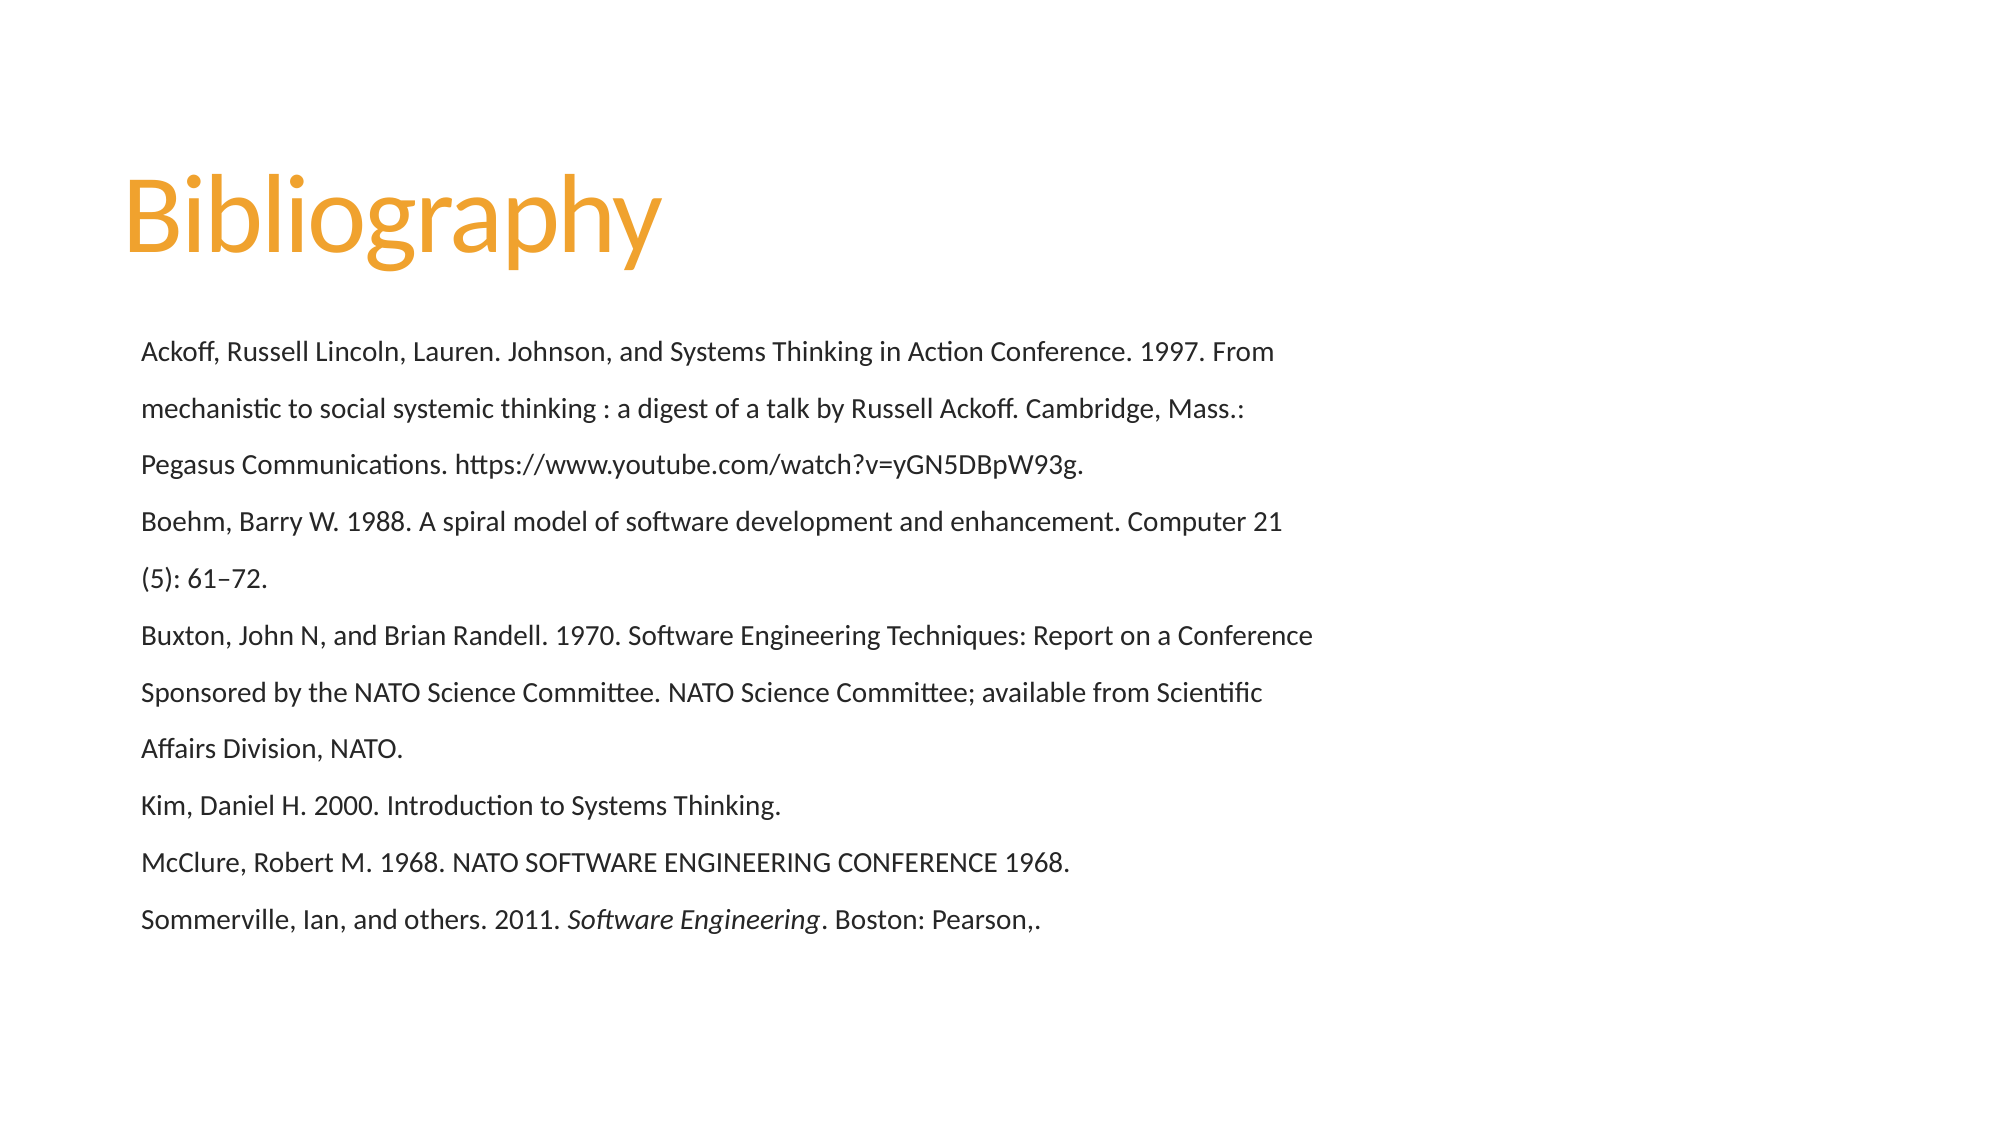

# Bibliography
Ackoff, Russell Lincoln, Lauren. Johnson, and Systems Thinking in Action Conference. 1997. From
mechanistic to social systemic thinking : a digest of a talk by Russell Ackoff. Cambridge, Mass.:
Pegasus Communications. https://www.youtube.com/watch?v=yGN5DBpW93g.
Boehm, Barry W. 1988. A spiral model of software development and enhancement. Computer 21
(5): 61–72.
Buxton, John N, and Brian Randell. 1970. Software Engineering Techniques: Report on a Conference
Sponsored by the NATO Science Committee. NATO Science Committee; available from Scientific
Affairs Division, NATO.
Kim, Daniel H. 2000. Introduction to Systems Thinking.
McClure, Robert M. 1968. NATO SOFTWARE ENGINEERING CONFERENCE 1968.
Sommerville, Ian, and others. 2011. Software Engineering. Boston: Pearson,.